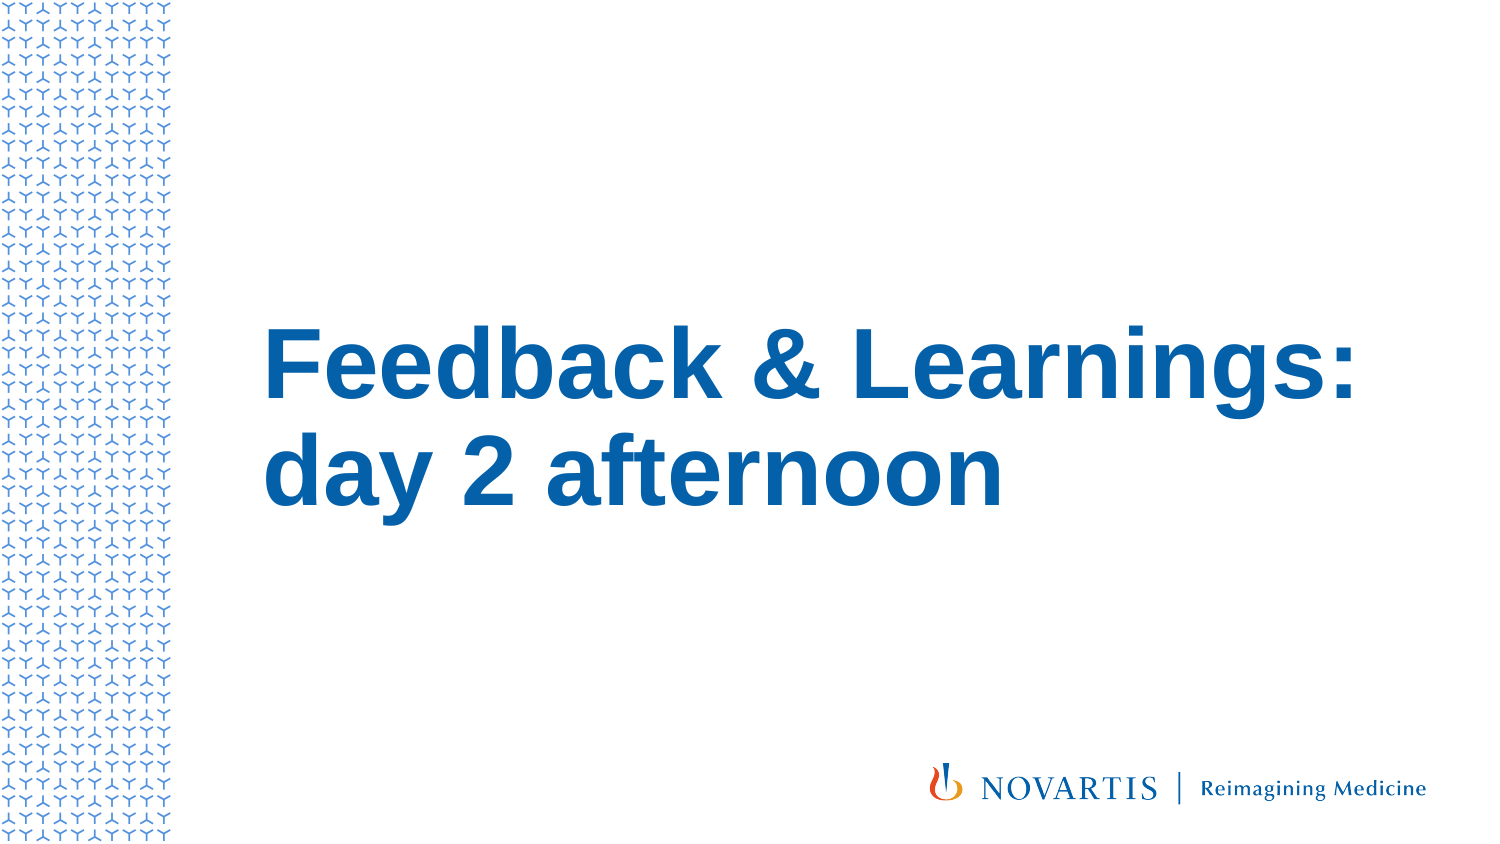

Feedback & Learnings:
day 2 afternoon
34